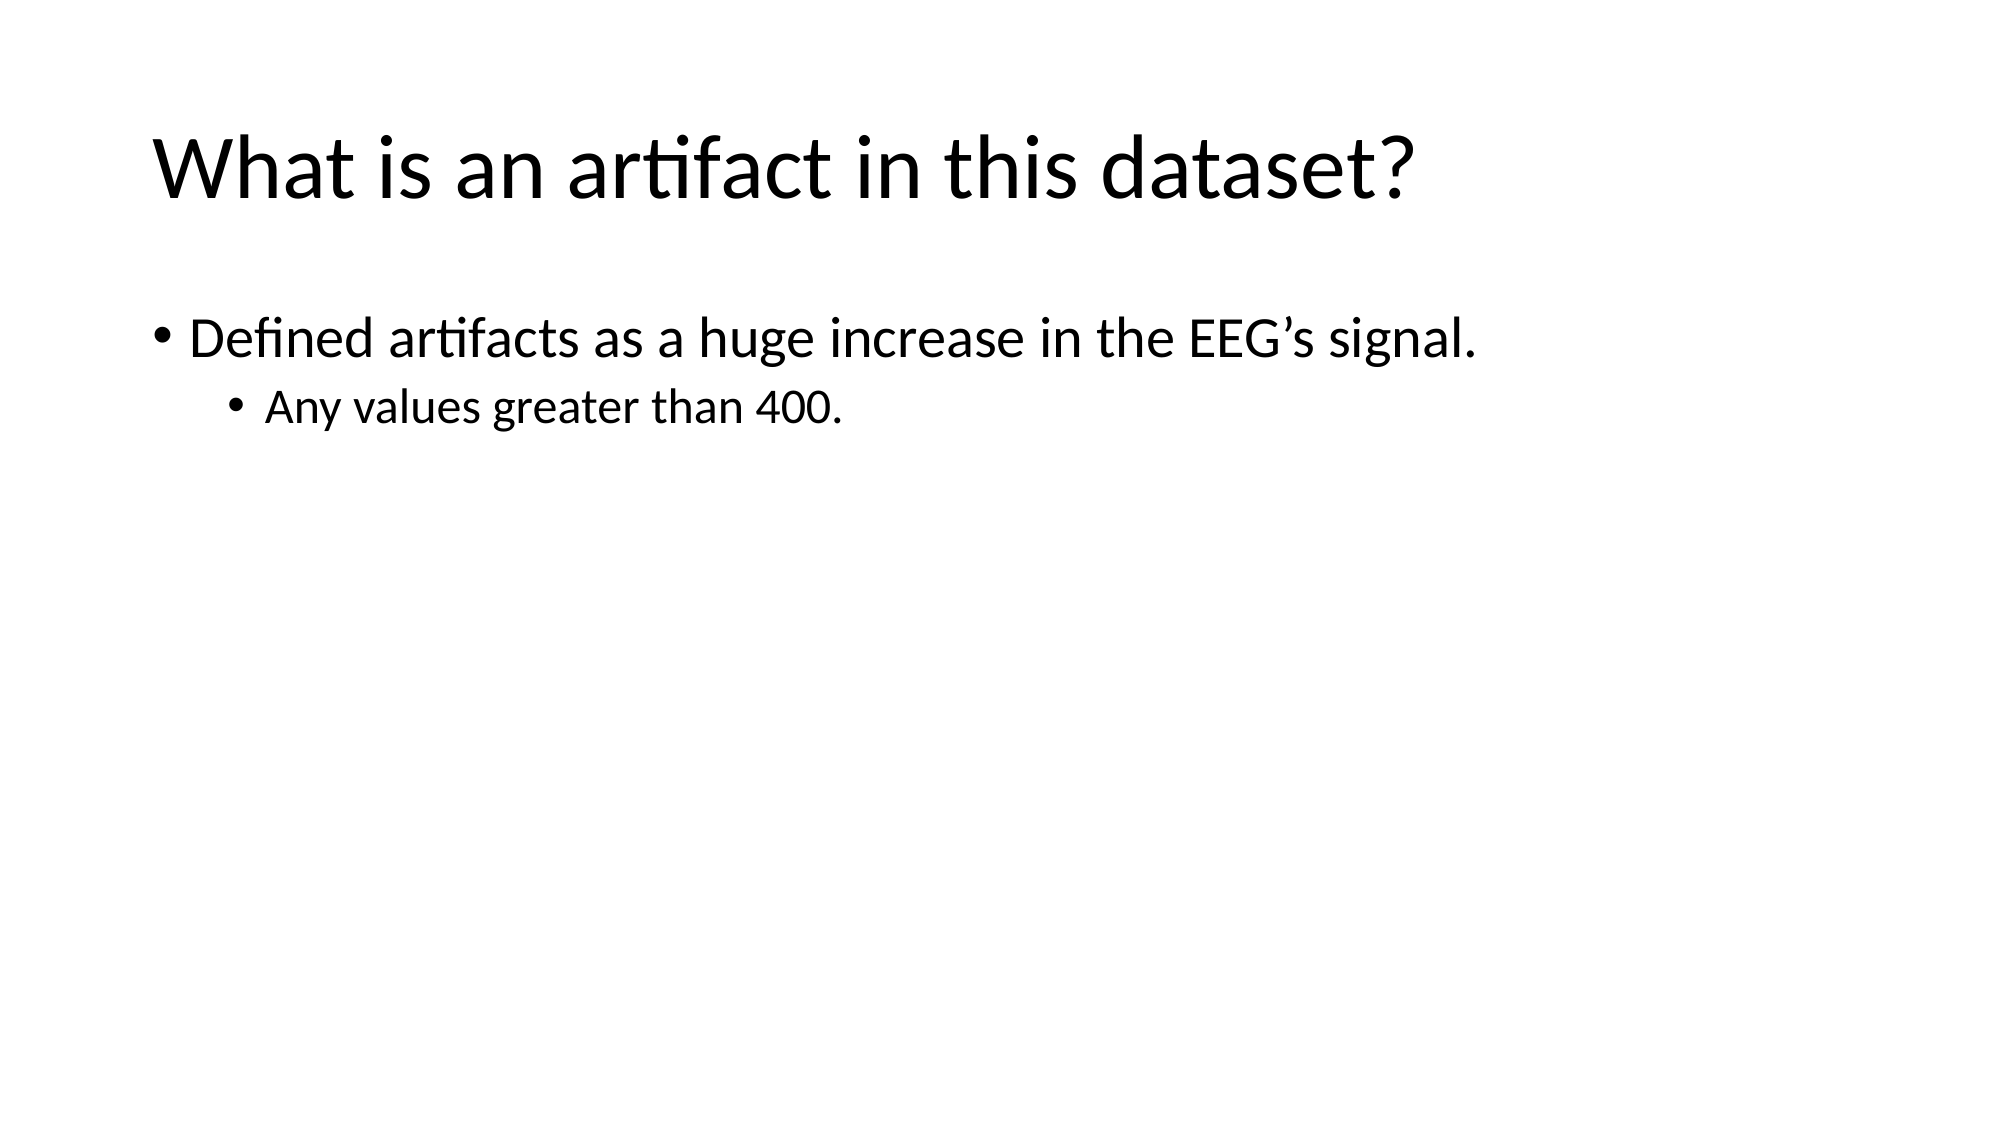

# What is an artifact in this dataset?
Defined artifacts as a huge increase in the EEG’s signal.
Any values greater than 400.